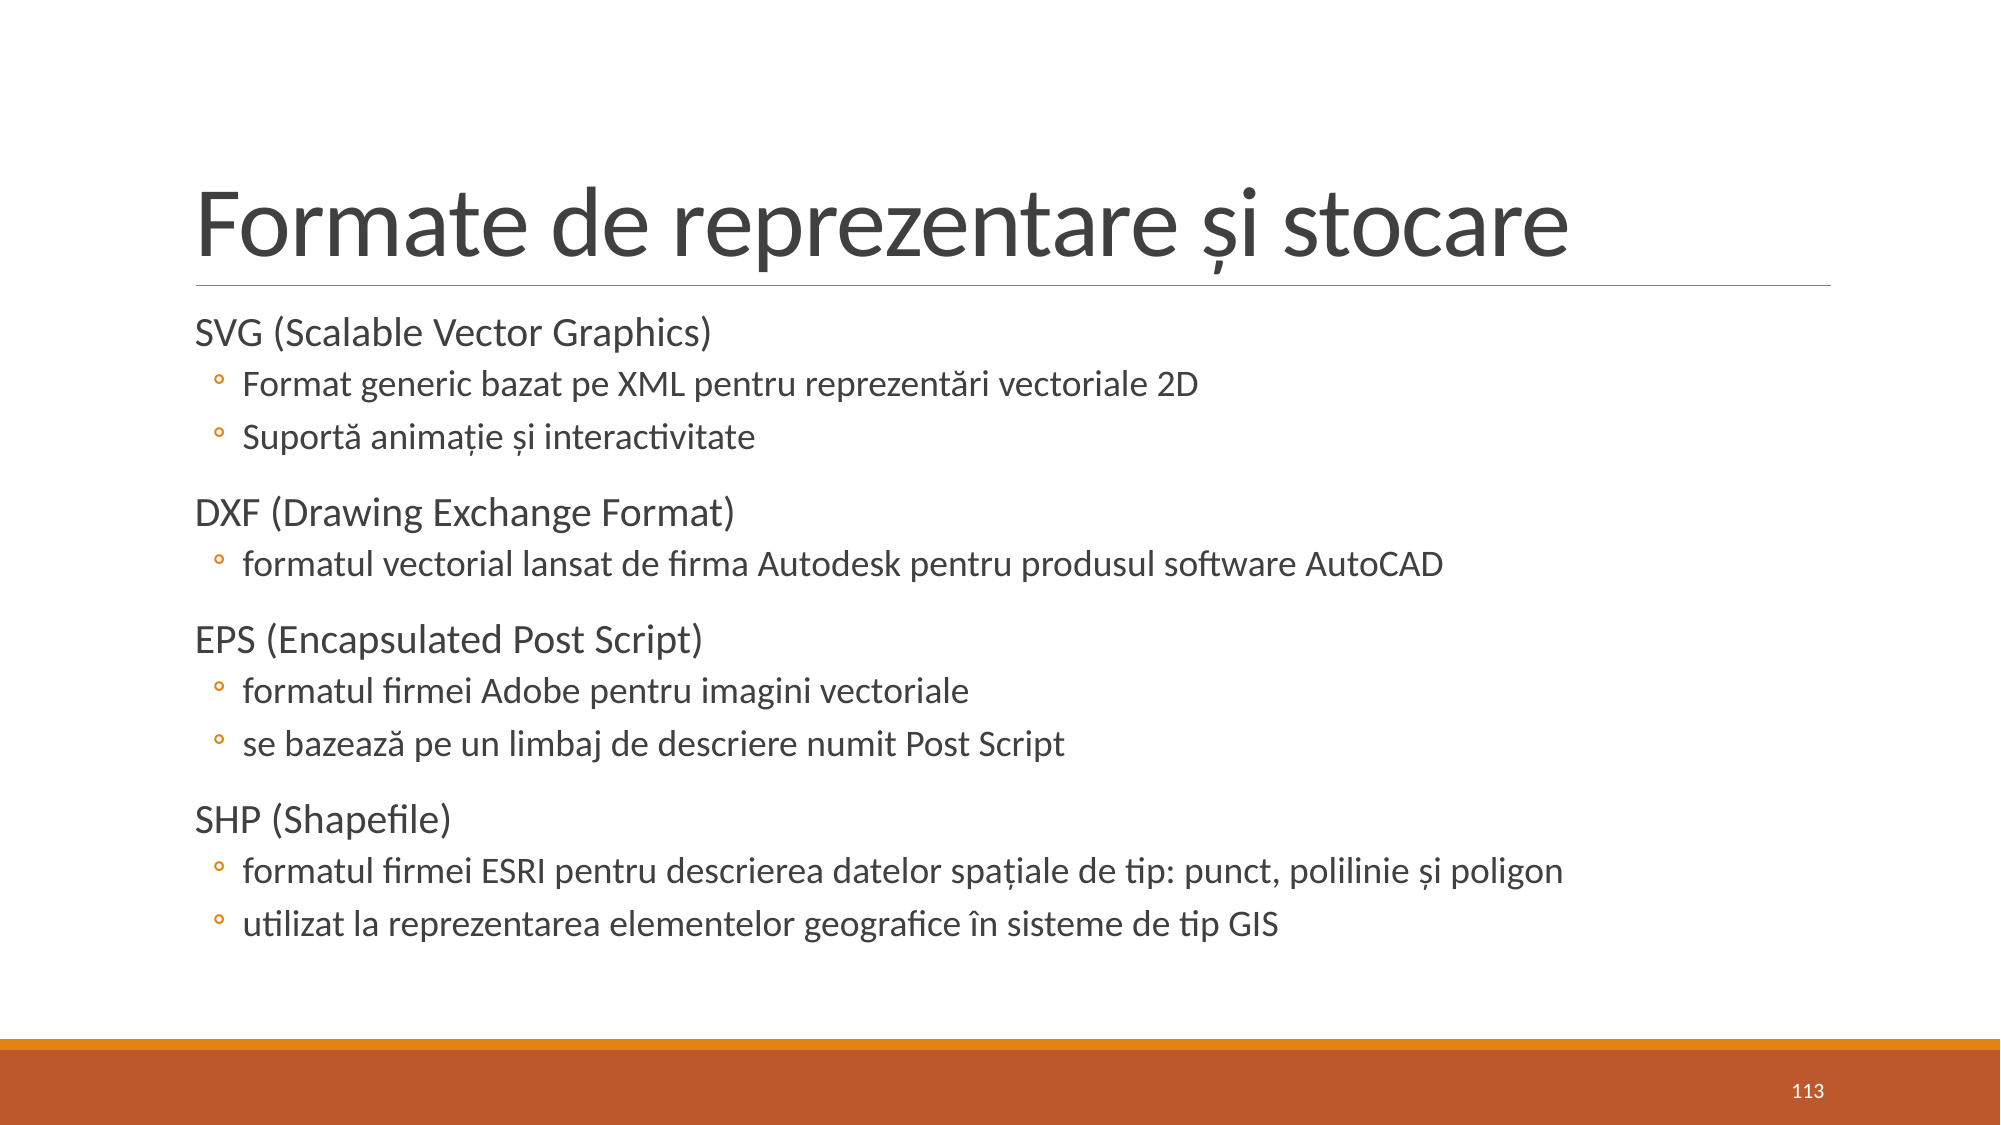

# Formate de reprezentare și stocare
SVG (Scalable Vector Graphics)
Format generic bazat pe XML pentru reprezentări vectoriale 2D
Suportă animație și interactivitate
DXF (Drawing Exchange Format)
formatul vectorial lansat de firma Autodesk pentru produsul software AutoCAD
EPS (Encapsulated Post Script)
formatul firmei Adobe pentru imagini vectoriale
se bazează pe un limbaj de descriere numit Post Script
SHP (Shapefile)
formatul firmei ESRI pentru descrierea datelor spaţiale de tip: punct, polilinie şi poligon
utilizat la reprezentarea elementelor geografice în sisteme de tip GIS

113